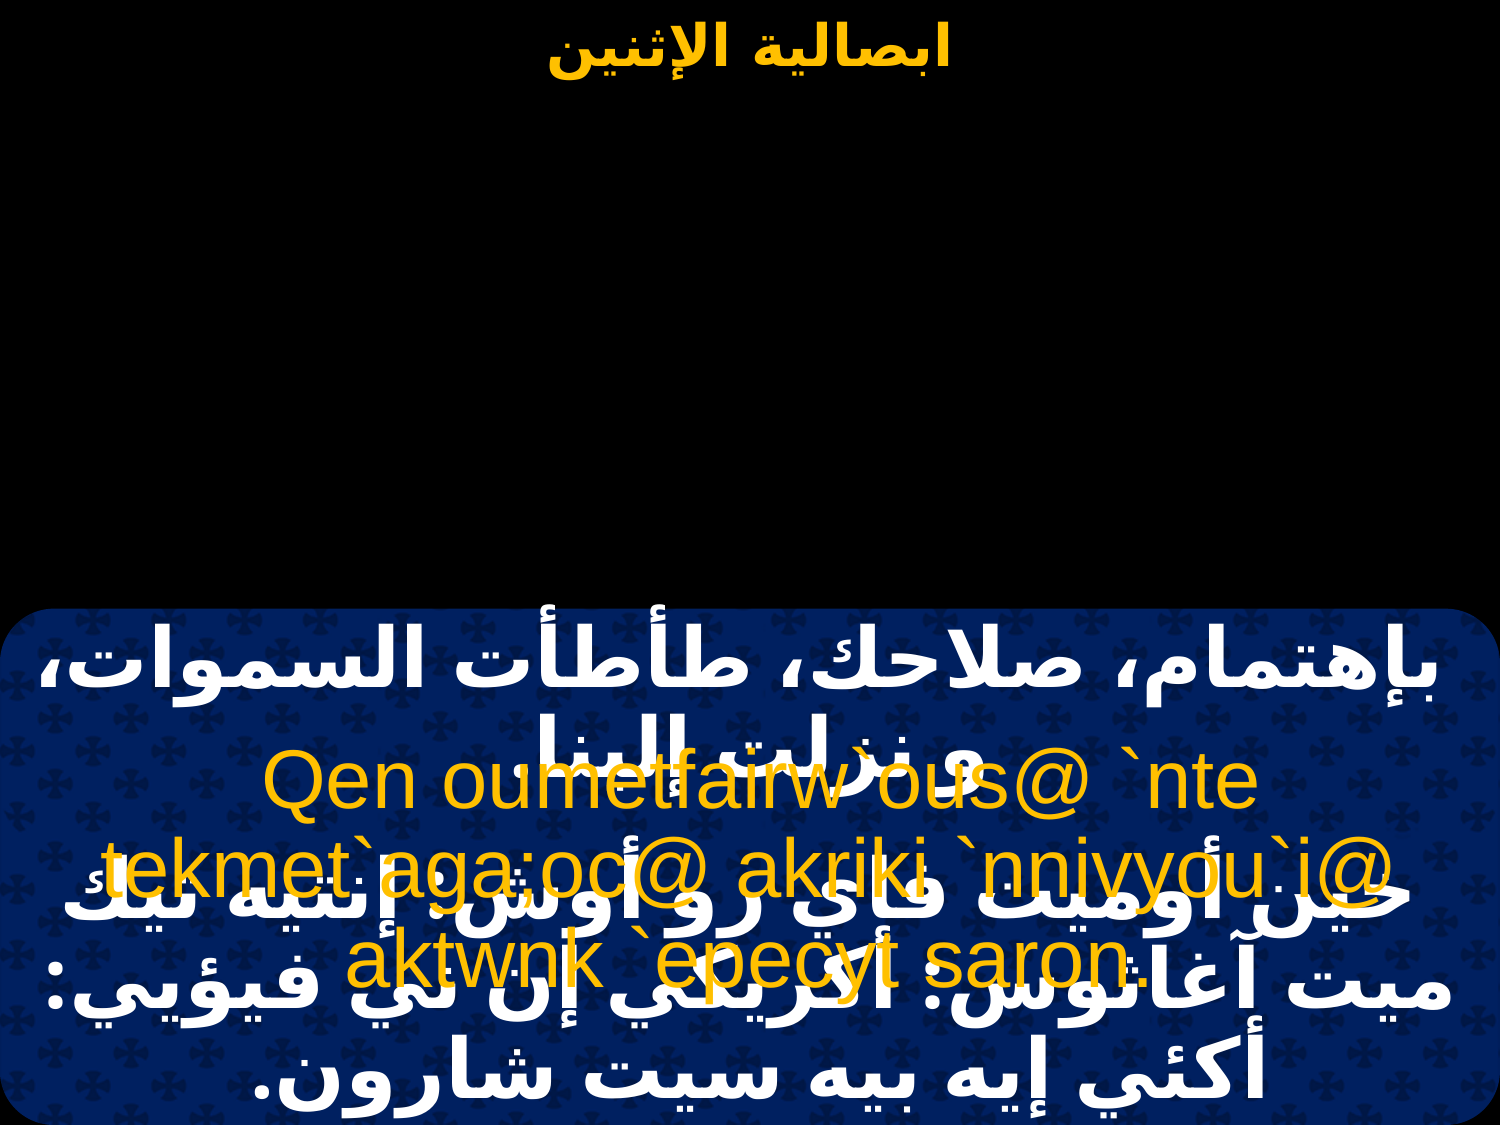

#
 بإهتمام، صلاحك، طأطأت السموات، و نزلت إلينا.
 Qen oumetfairw`ous@ `nte tekmet`aga;oc@ akriki `nnivyou`i@ aktwnk `epecyt saron.
 خين أوميت فاي رو أوش: إنتيه تيك ميت آغاثوس: أكريكي إن ني فيؤيي: أكئي إيه بيه سيت شارون.